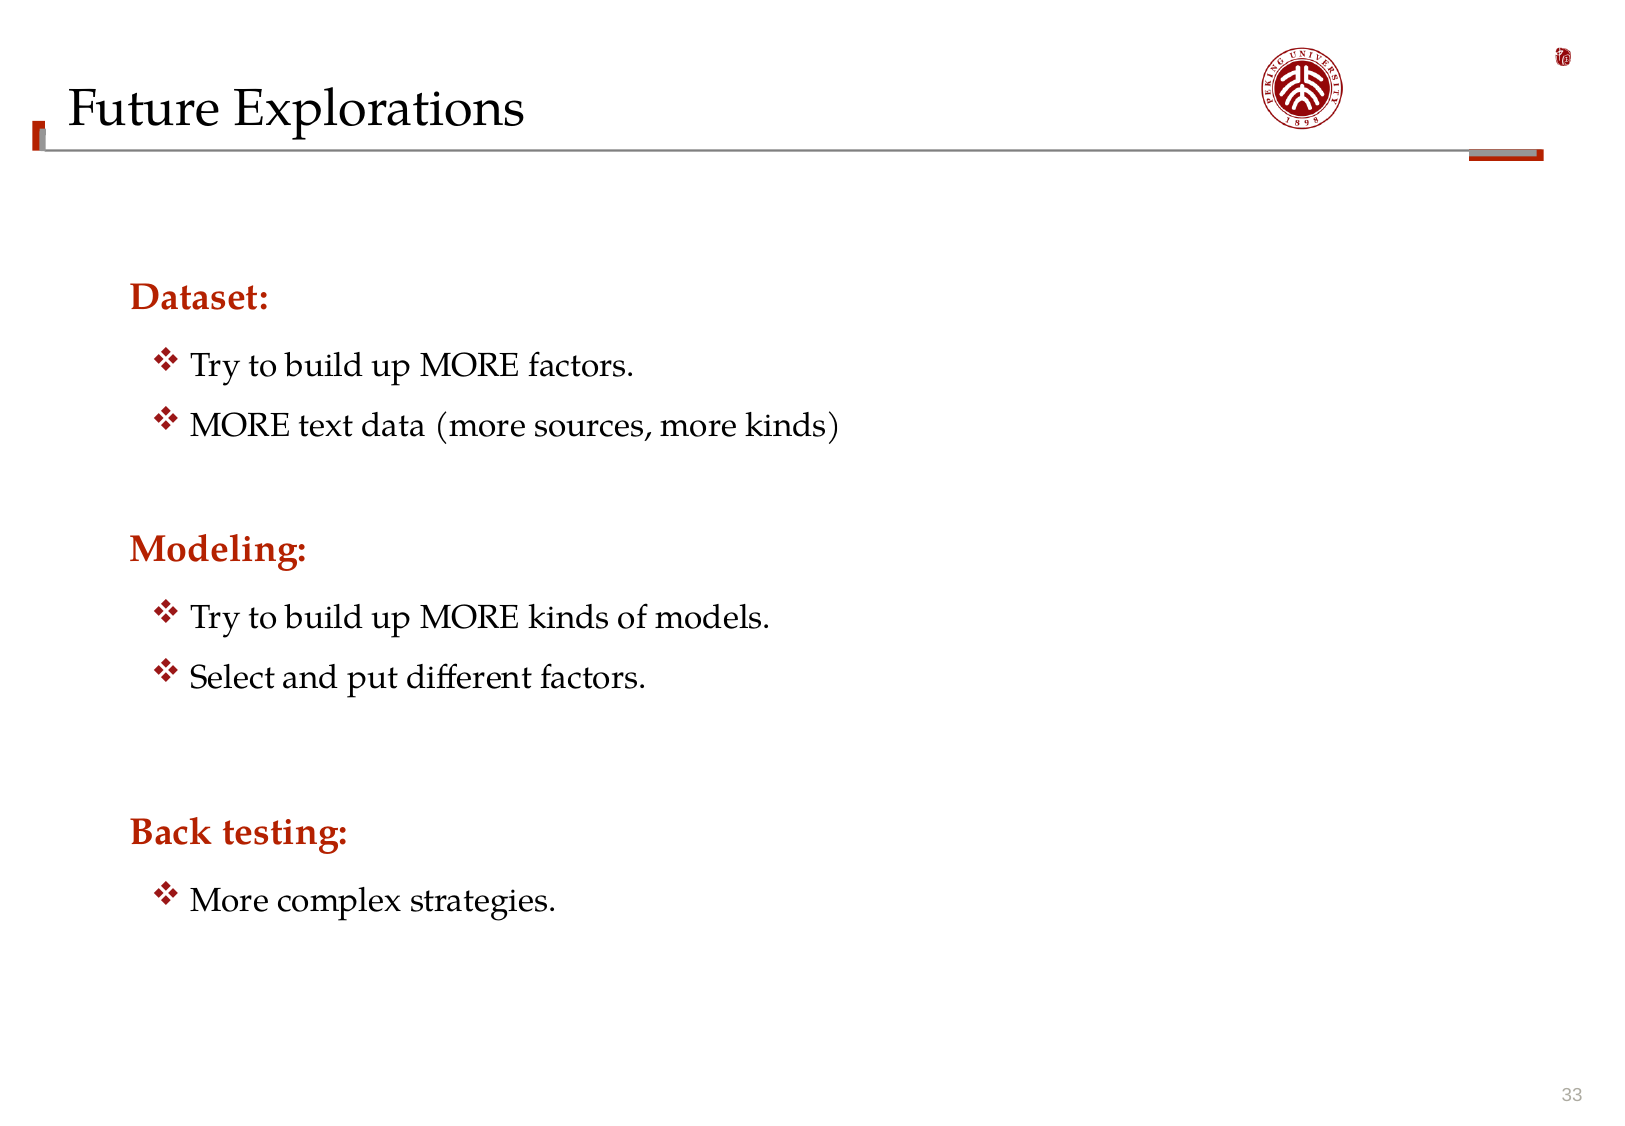

# Future Explorations
Dataset:
 Try to build up MORE factors.
 MORE text data (more sources, more kinds)
Modeling:
 Try to build up MORE kinds of models.
 Select and put different factors.
Back testing:
 More complex strategies.